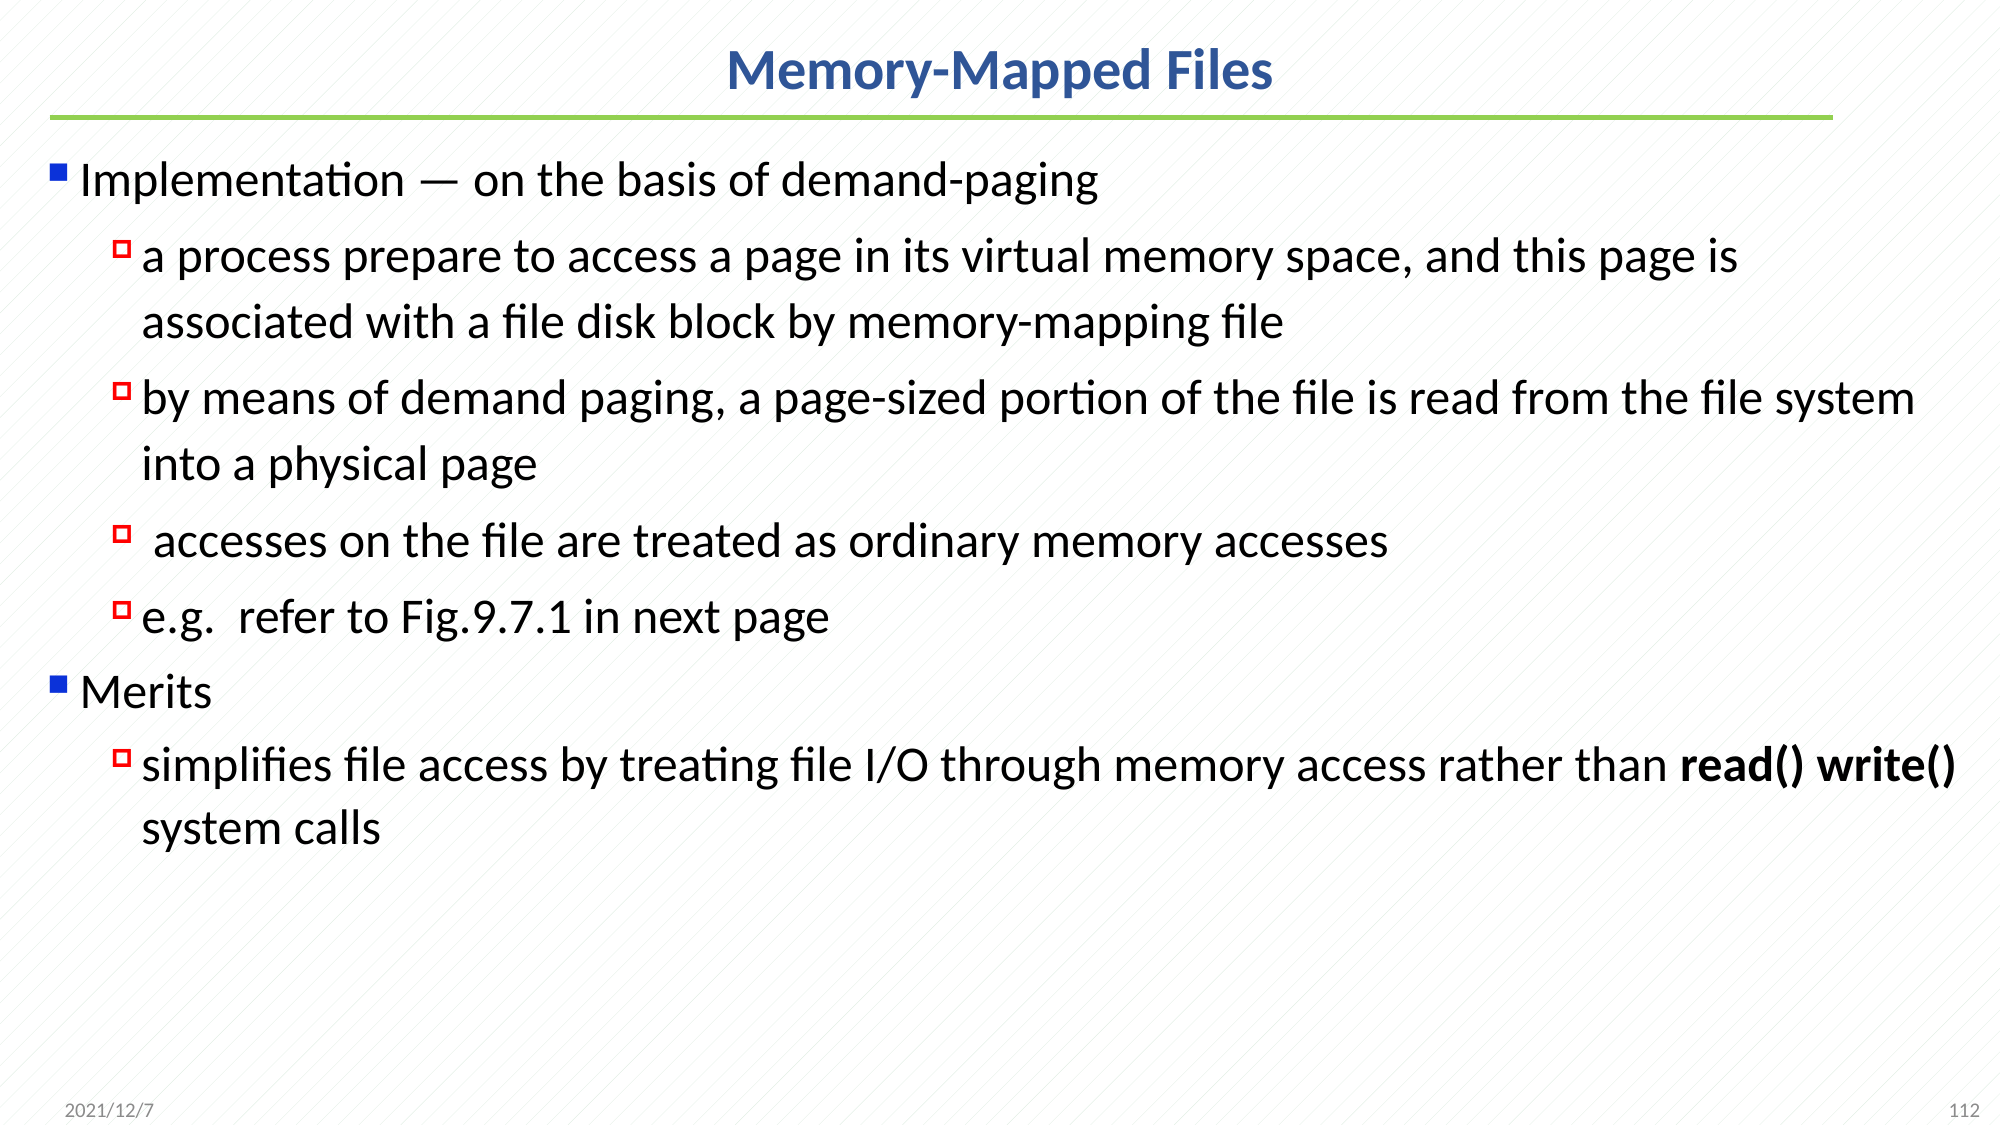

# Memory-Mapped Files
Implementation — on the basis of demand-paging
a process prepare to access a page in its virtual memory space, and this page is associated with a file disk block by memory-mapping file
by means of demand paging, a page-sized portion of the file is read from the file system into a physical page
 accesses on the file are treated as ordinary memory accesses
e.g.  refer to Fig.9.7.1 in next page
Merits
simplifies file access by treating file I/O through memory access rather than read() write() system calls

112
2021/12/7